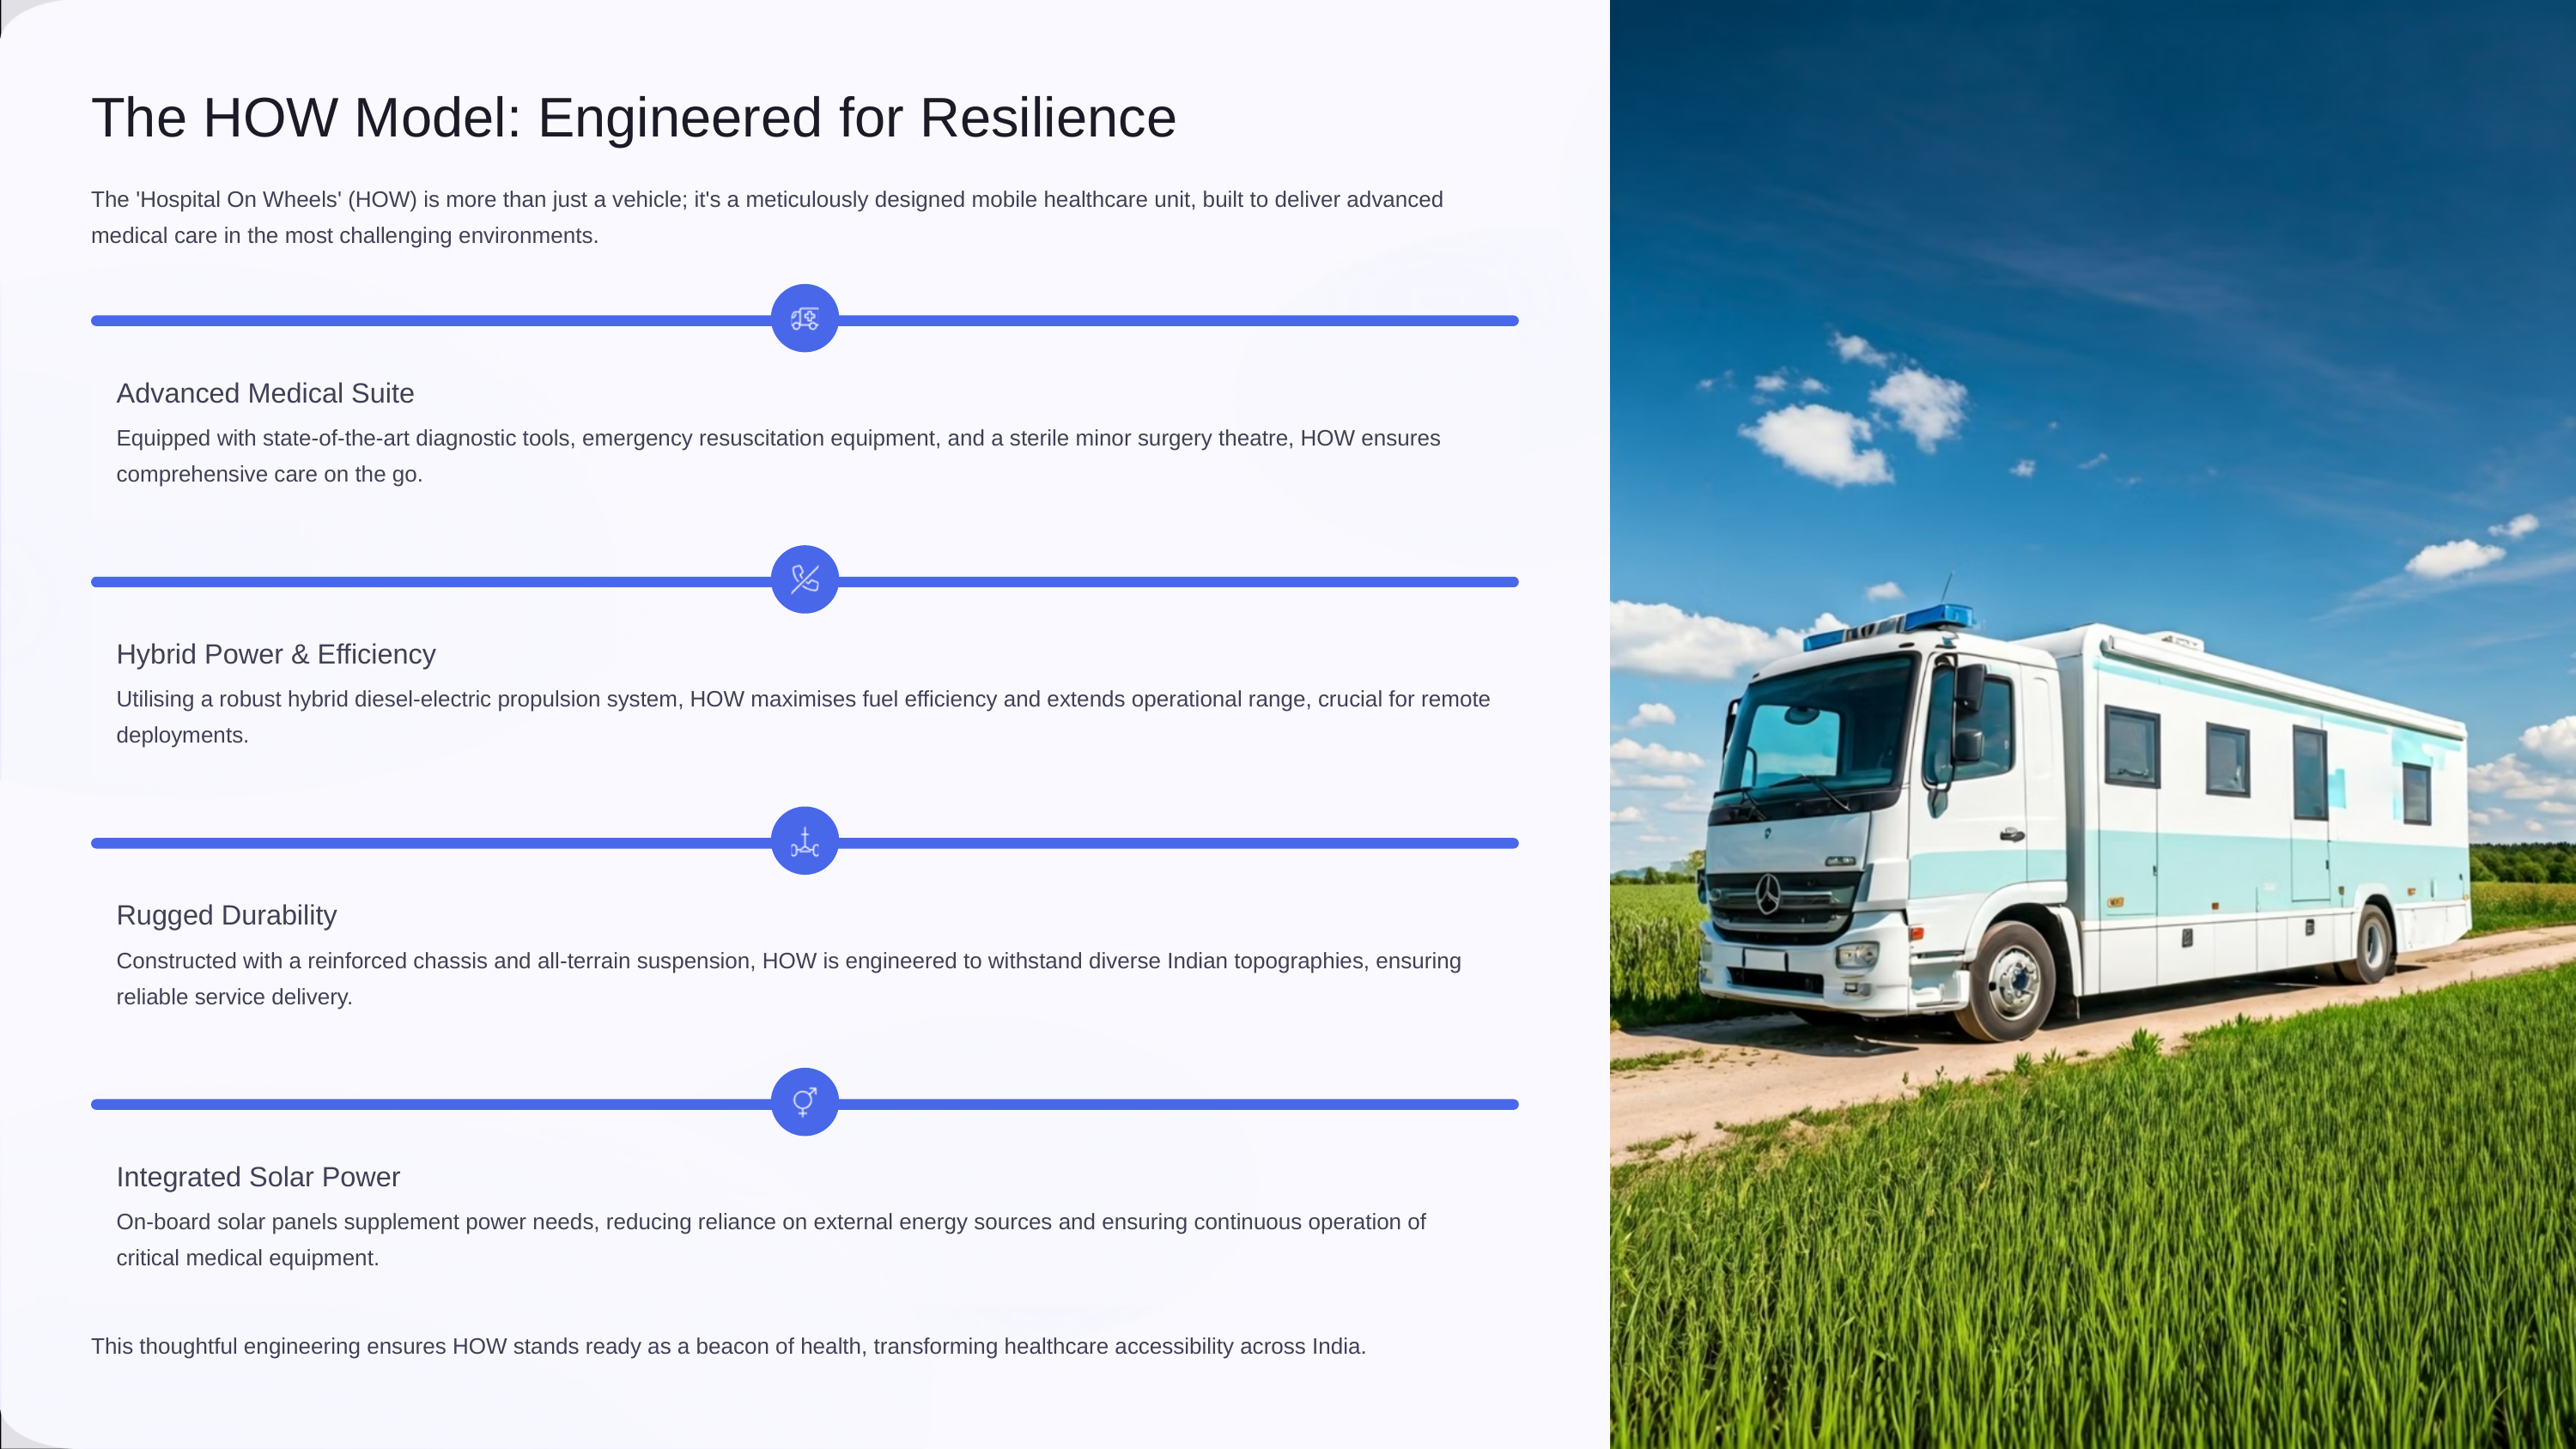

The HOW Model: Engineered for Resilience
The 'Hospital On Wheels' (HOW) is more than just a vehicle; it's a meticulously designed mobile healthcare unit, built to deliver advanced medical care in the most challenging environments.

Advanced Medical Suite
Equipped with state-of-the-art diagnostic tools, emergency resuscitation equipment, and a sterile minor surgery theatre, HOW ensures comprehensive care on the go.

Hybrid Power & Efficiency
Utilising a robust hybrid diesel-electric propulsion system, HOW maximises fuel efficiency and extends operational range, crucial for remote deployments.

Rugged Durability
Constructed with a reinforced chassis and all-terrain suspension, HOW is engineered to withstand diverse Indian topographies, ensuring reliable service delivery.

Integrated Solar Power
On-board solar panels supplement power needs, reducing reliance on external energy sources and ensuring continuous operation of critical medical equipment.
This thoughtful engineering ensures HOW stands ready as a beacon of health, transforming healthcare accessibility across India.